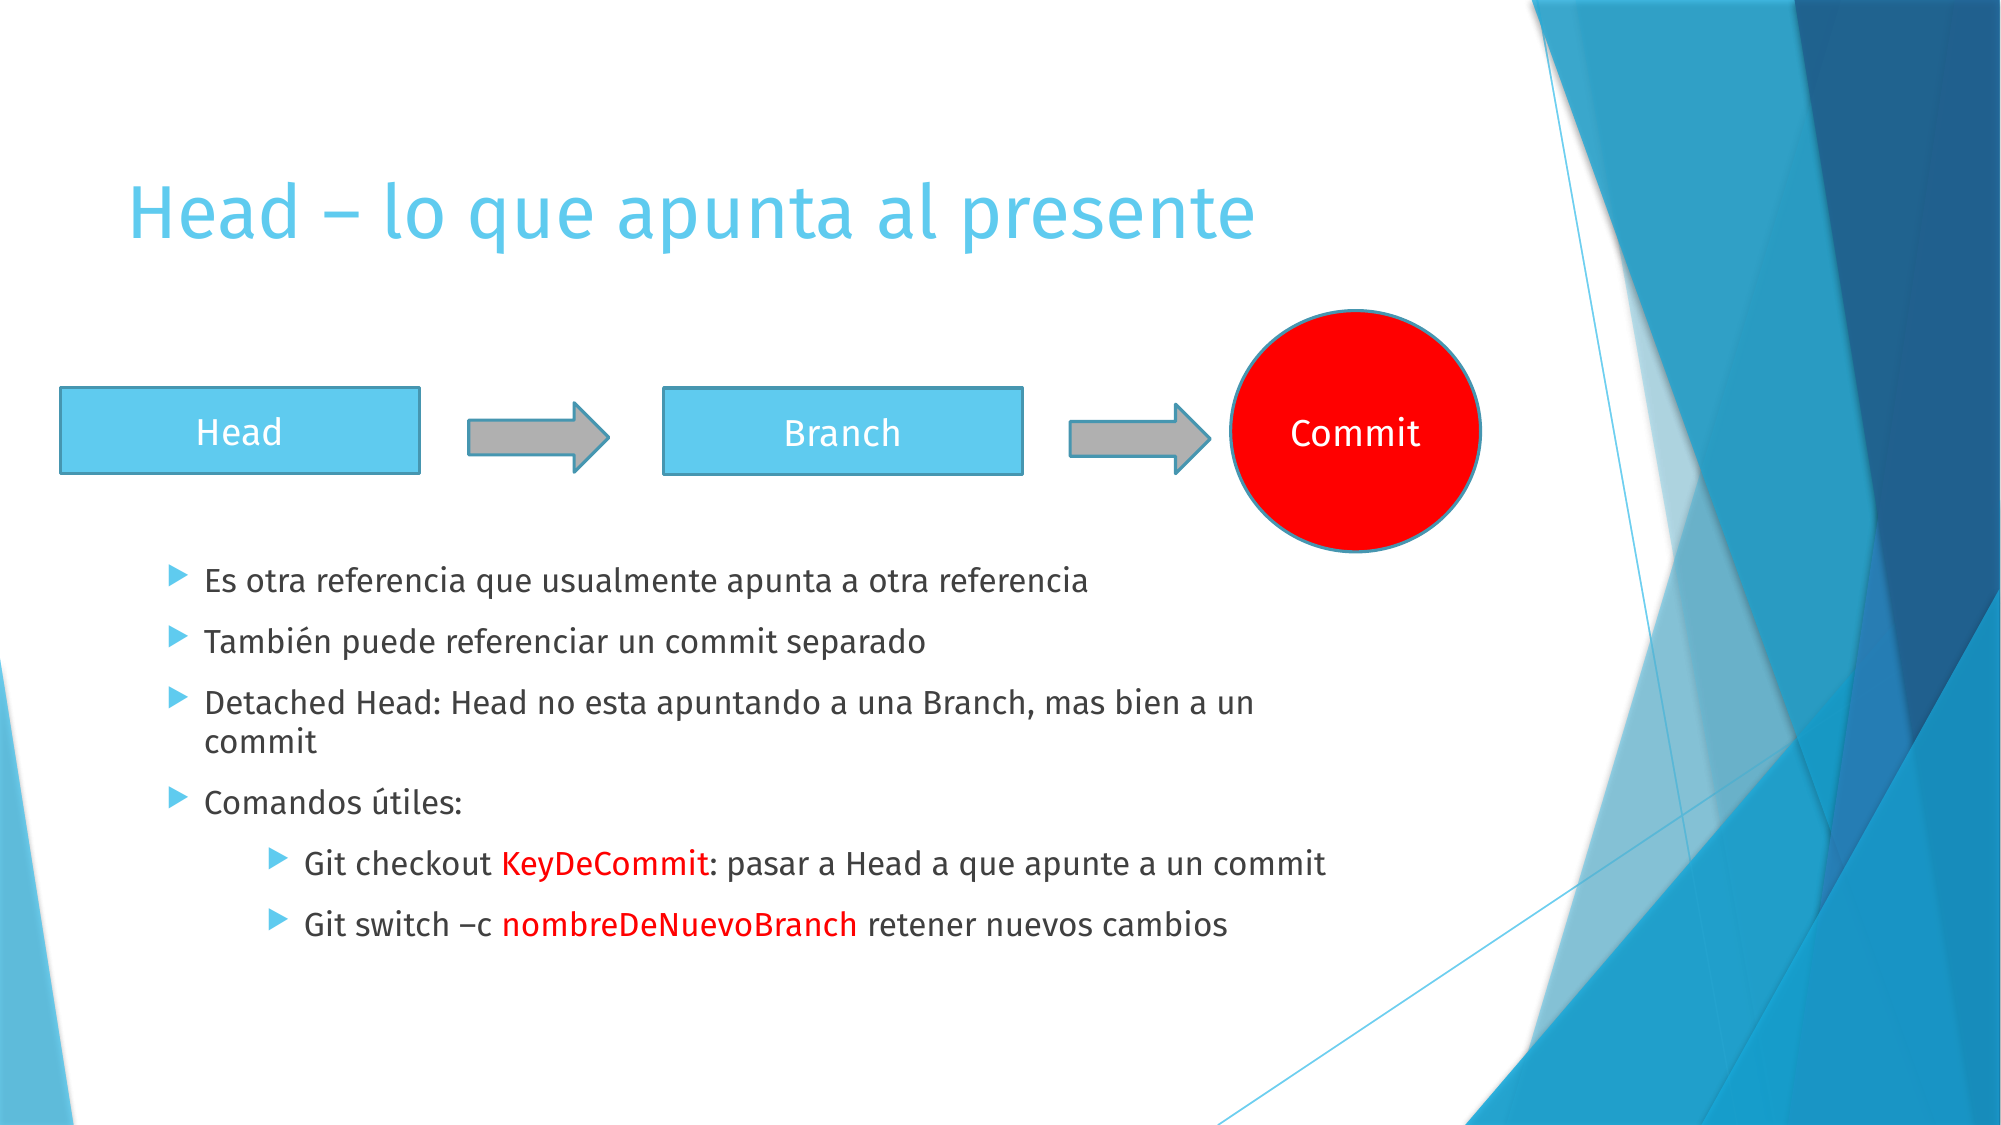

# Head – lo que apunta al presente
Commit
Head
Branch

Es otra referencia que usualmente apunta a otra referencia
También puede referenciar un commit separado
Detached Head: Head no esta apuntando a una Branch, mas bien a un commit
Comandos útiles:
Git checkout KeyDeCommit: pasar a Head a que apunte a un commit
Git switch –c nombreDeNuevoBranch retener nuevos cambios